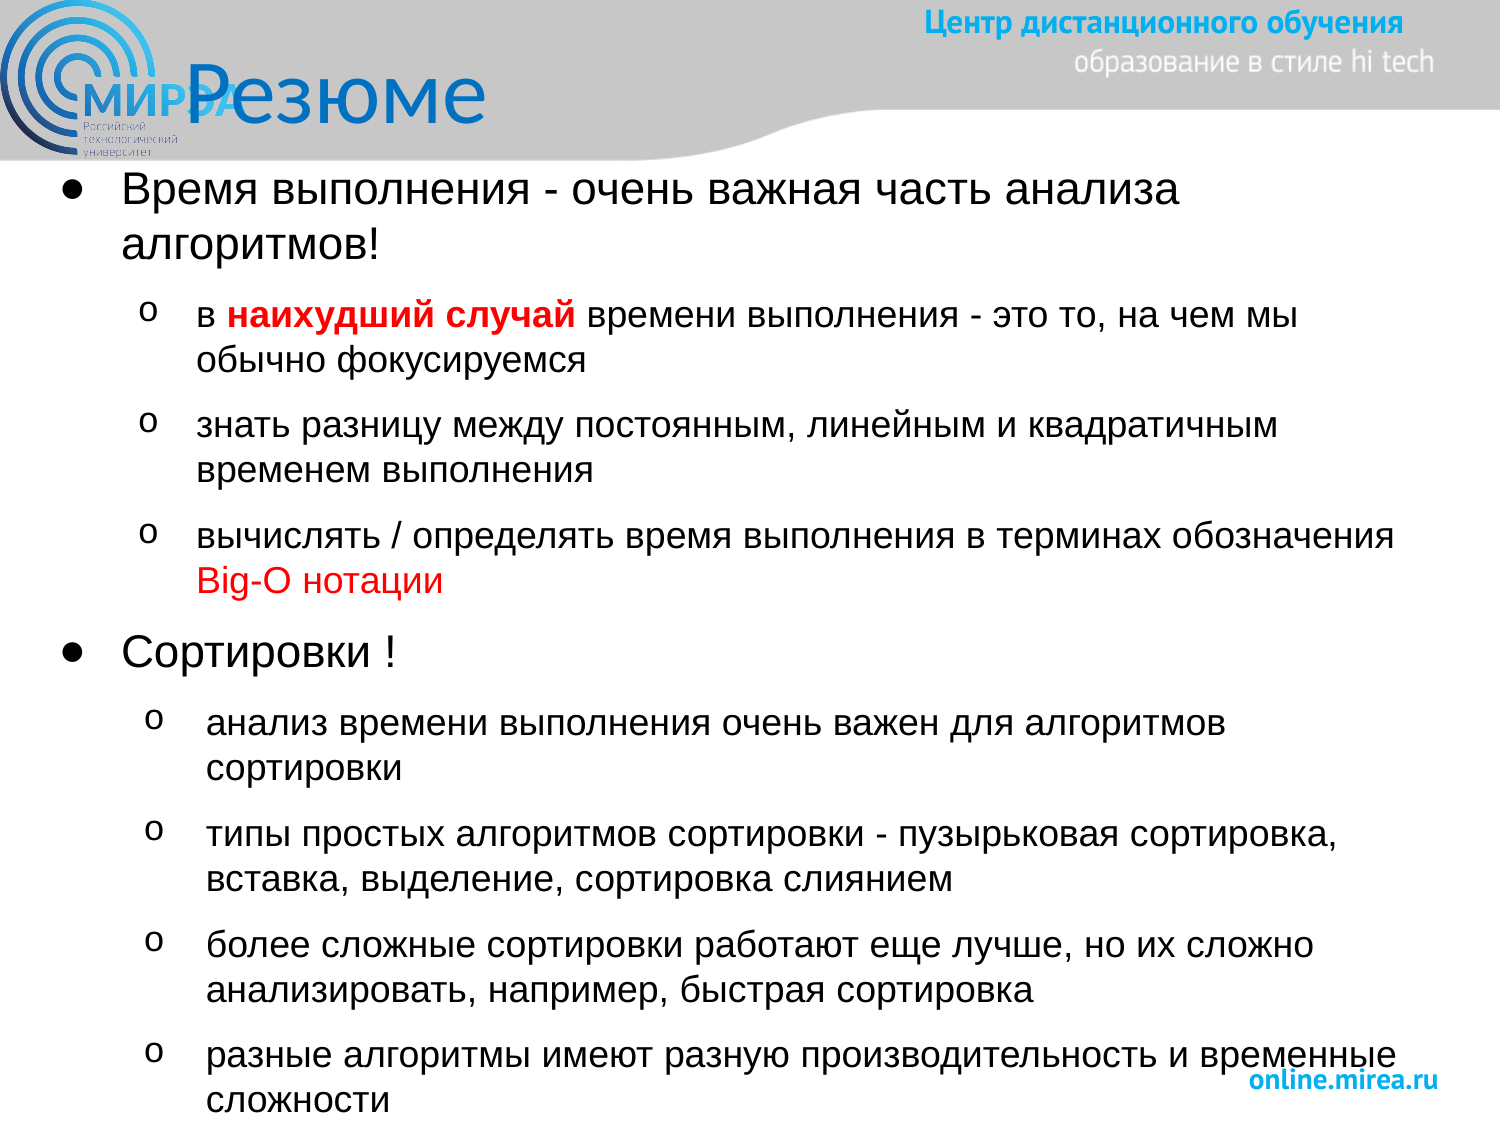

# Резюме
Время выполнения - очень важная часть анализа алгоритмов!
в наихудший случай времени выполнения - это то, на чем мы обычно фокусируемся
знать разницу между постоянным, линейным и квадратичным временем выполнения
вычислять / определять время выполнения в терминах обозначения Big-O нотации
Сортировки !
анализ времени выполнения очень важен для алгоритмов сортировки
типы простых алгоритмов сортировки - пузырьковая сортировка, вставка, выделение, сортировка слиянием
более сложные сортировки работают еще лучше, но их сложно анализировать, например, быстрая сортировка
разные алгоритмы имеют разную производительность и временные сложности